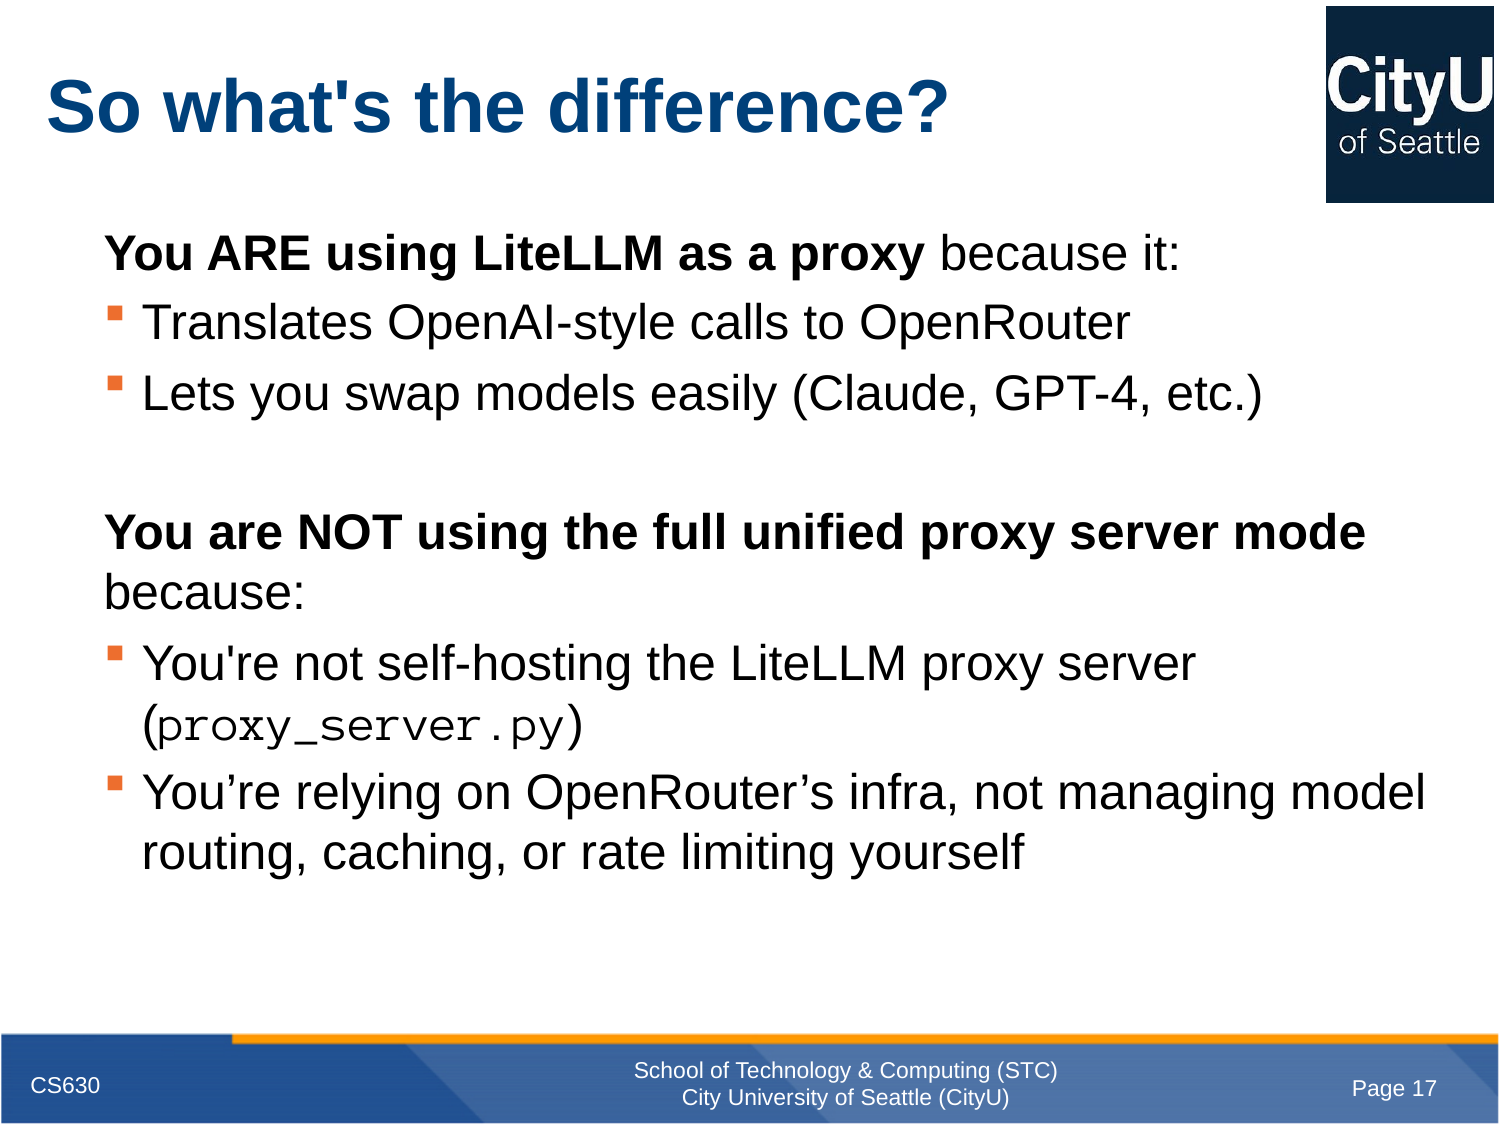

# So what's the difference?
You ARE using LiteLLM as a proxy because it:
Translates OpenAI-style calls to OpenRouter
Lets you swap models easily (Claude, GPT-4, etc.)

You are NOT using the full unified proxy server mode because:
You're not self-hosting the LiteLLM proxy server (proxy_server.py)
You’re relying on OpenRouter’s infra, not managing model routing, caching, or rate limiting yourself